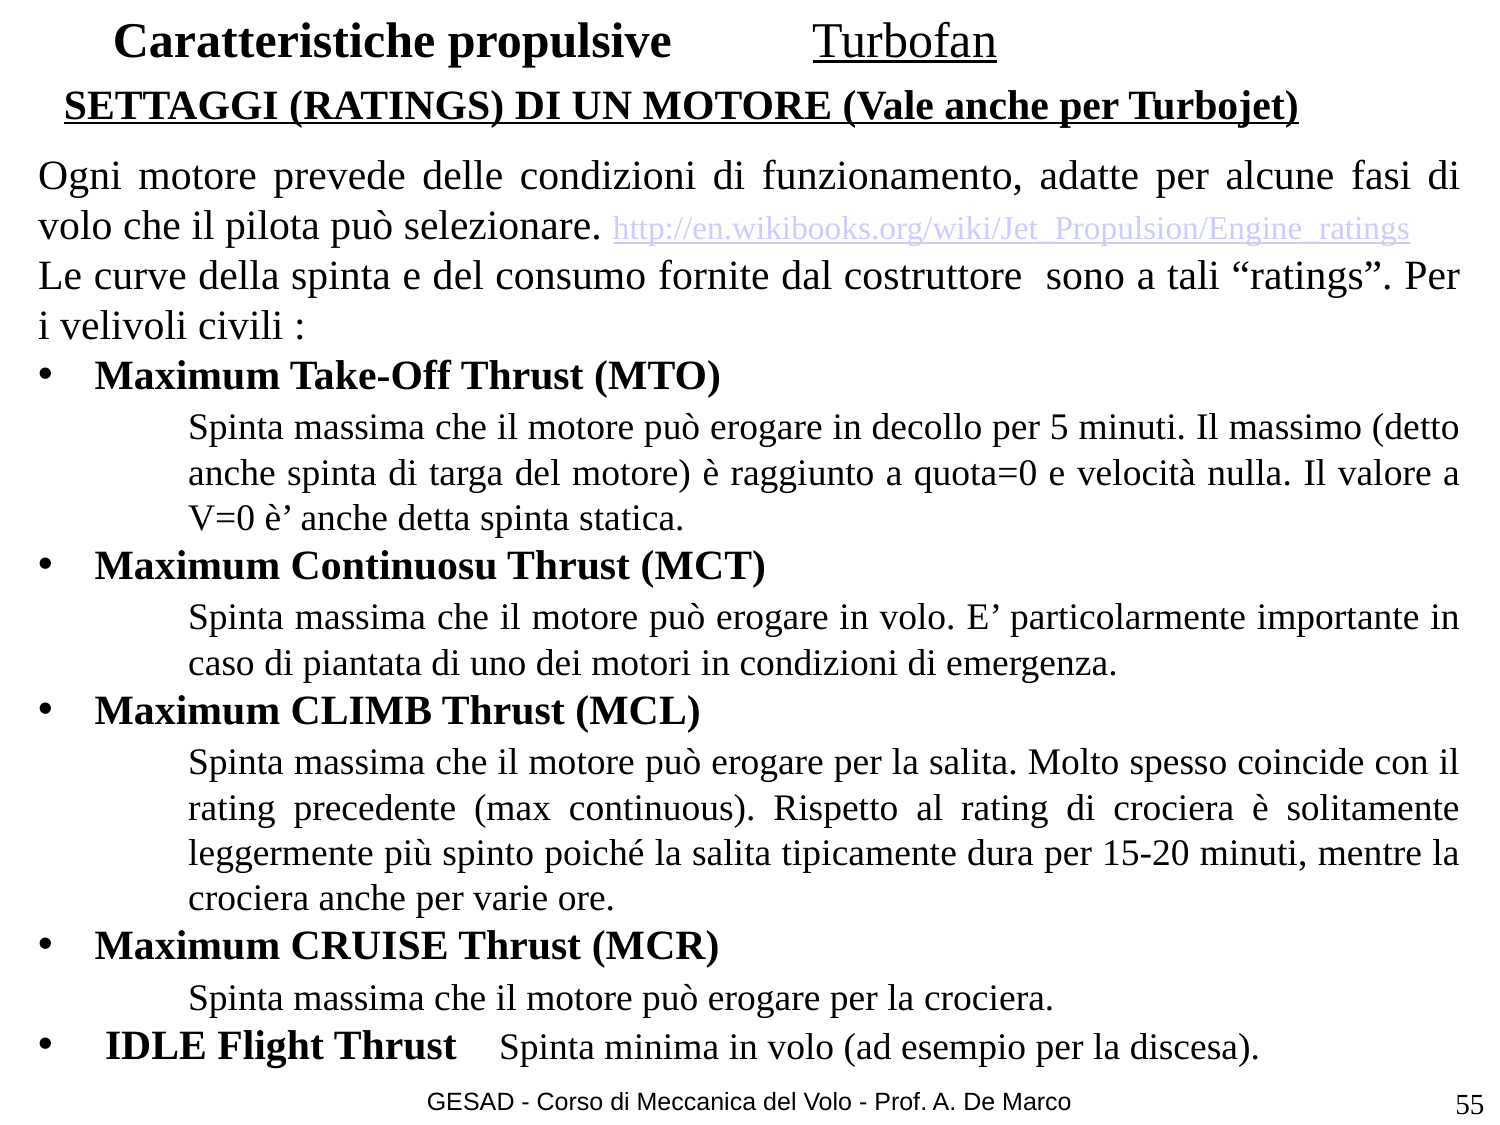

# Caratteristiche propulsive
Turbofan
SETTAGGI (RATINGS) DI UN MOTORE (Vale anche per Turbojet)
Ogni motore prevede delle condizioni di funzionamento, adatte per alcune fasi di volo che il pilota può selezionare. http://en.wikibooks.org/wiki/Jet_Propulsion/Engine_ratings
Le curve della spinta e del consumo fornite dal costruttore  sono a tali “ratings”. Per i velivoli civili :
  Maximum Take-Off Thrust (MTO)
	Spinta massima che il motore può erogare in decollo per 5 minuti. Il massimo (detto 	anche spinta di targa del motore) è raggiunto a quota=0 e velocità nulla. Il valore a 	V=0 è’ anche detta spinta statica.
  Maximum Continuosu Thrust (MCT)
	Spinta massima che il motore può erogare in volo. E’ particolarmente importante in 	caso di piantata di uno dei motori in condizioni di emergenza.
  Maximum CLIMB Thrust (MCL)
	Spinta massima che il motore può erogare per la salita. Molto spesso coincide con il 	rating precedente (max continuous). Rispetto al rating di crociera è solitamente 	leggermente più spinto poiché la salita tipicamente dura per 15-20 minuti, mentre la 	crociera anche per varie ore.
  Maximum CRUISE Thrust (MCR)
	Spinta massima che il motore può erogare per la crociera.
   IDLE Flight Thrust    Spinta minima in volo (ad esempio per la discesa).

GESAD - Corso di Meccanica del Volo - Prof. A. De Marco
55